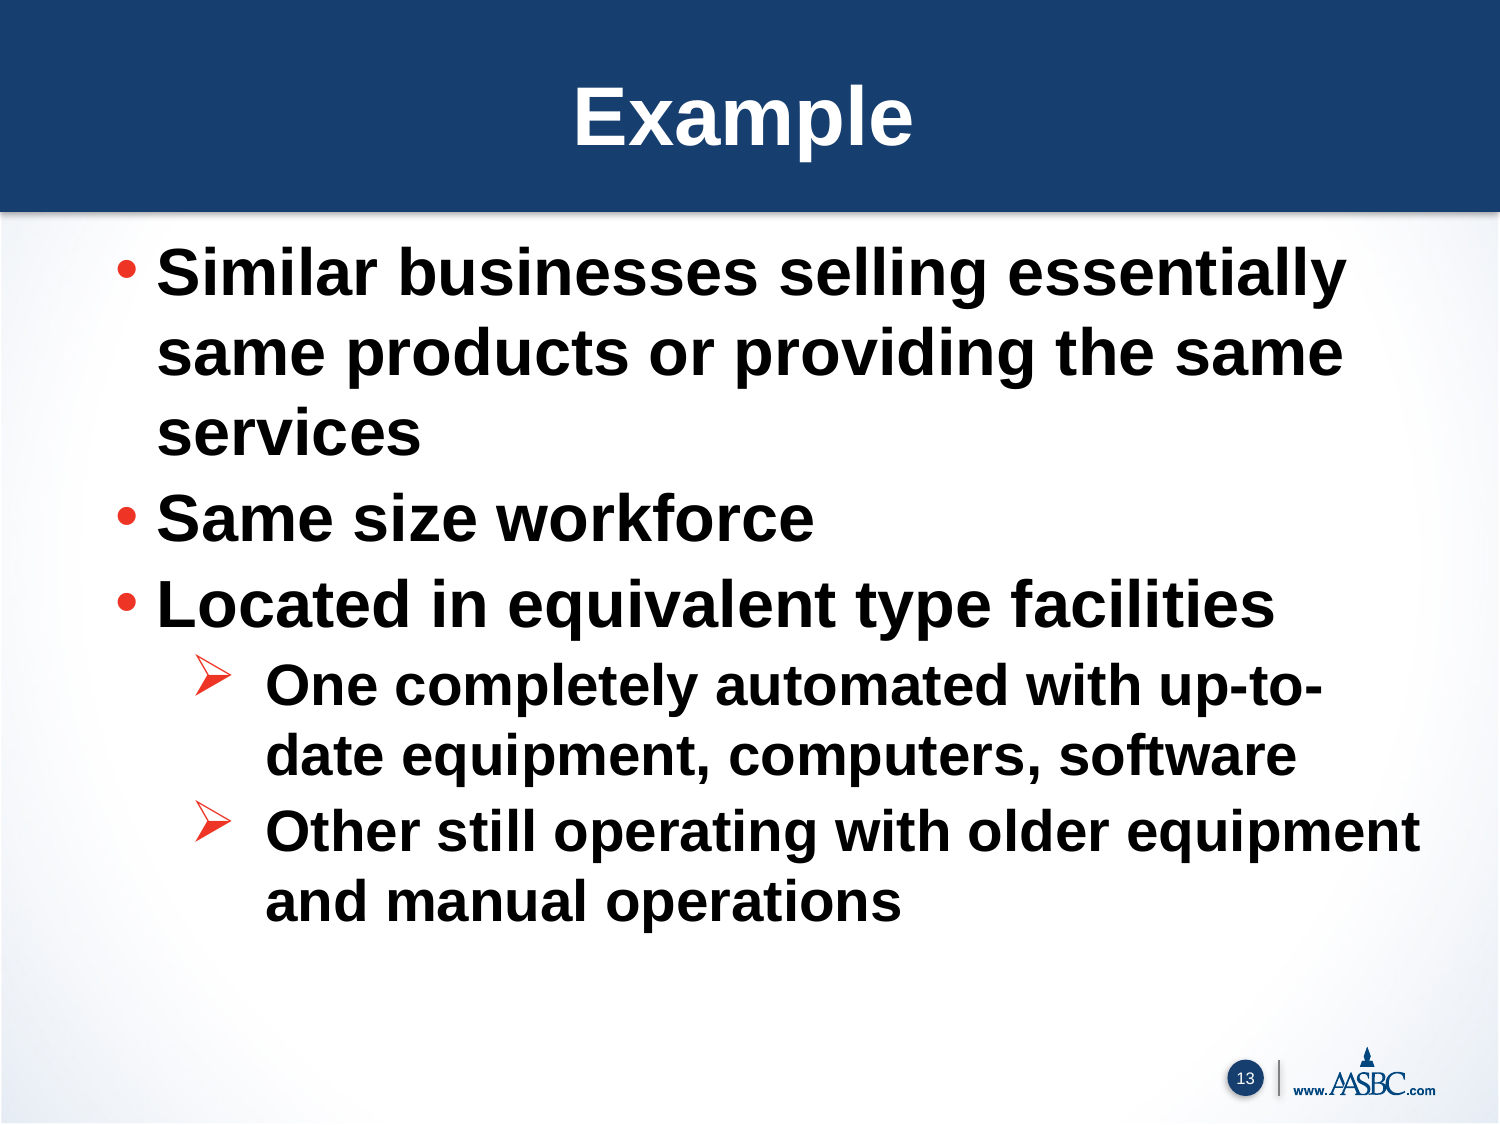

Example

Similar businesses selling essentially same products or providing the same services
Same size workforce
Located in equivalent type facilities
One completely automated with up-to-date equipment, computers, software
Other still operating with older equipment and manual operations